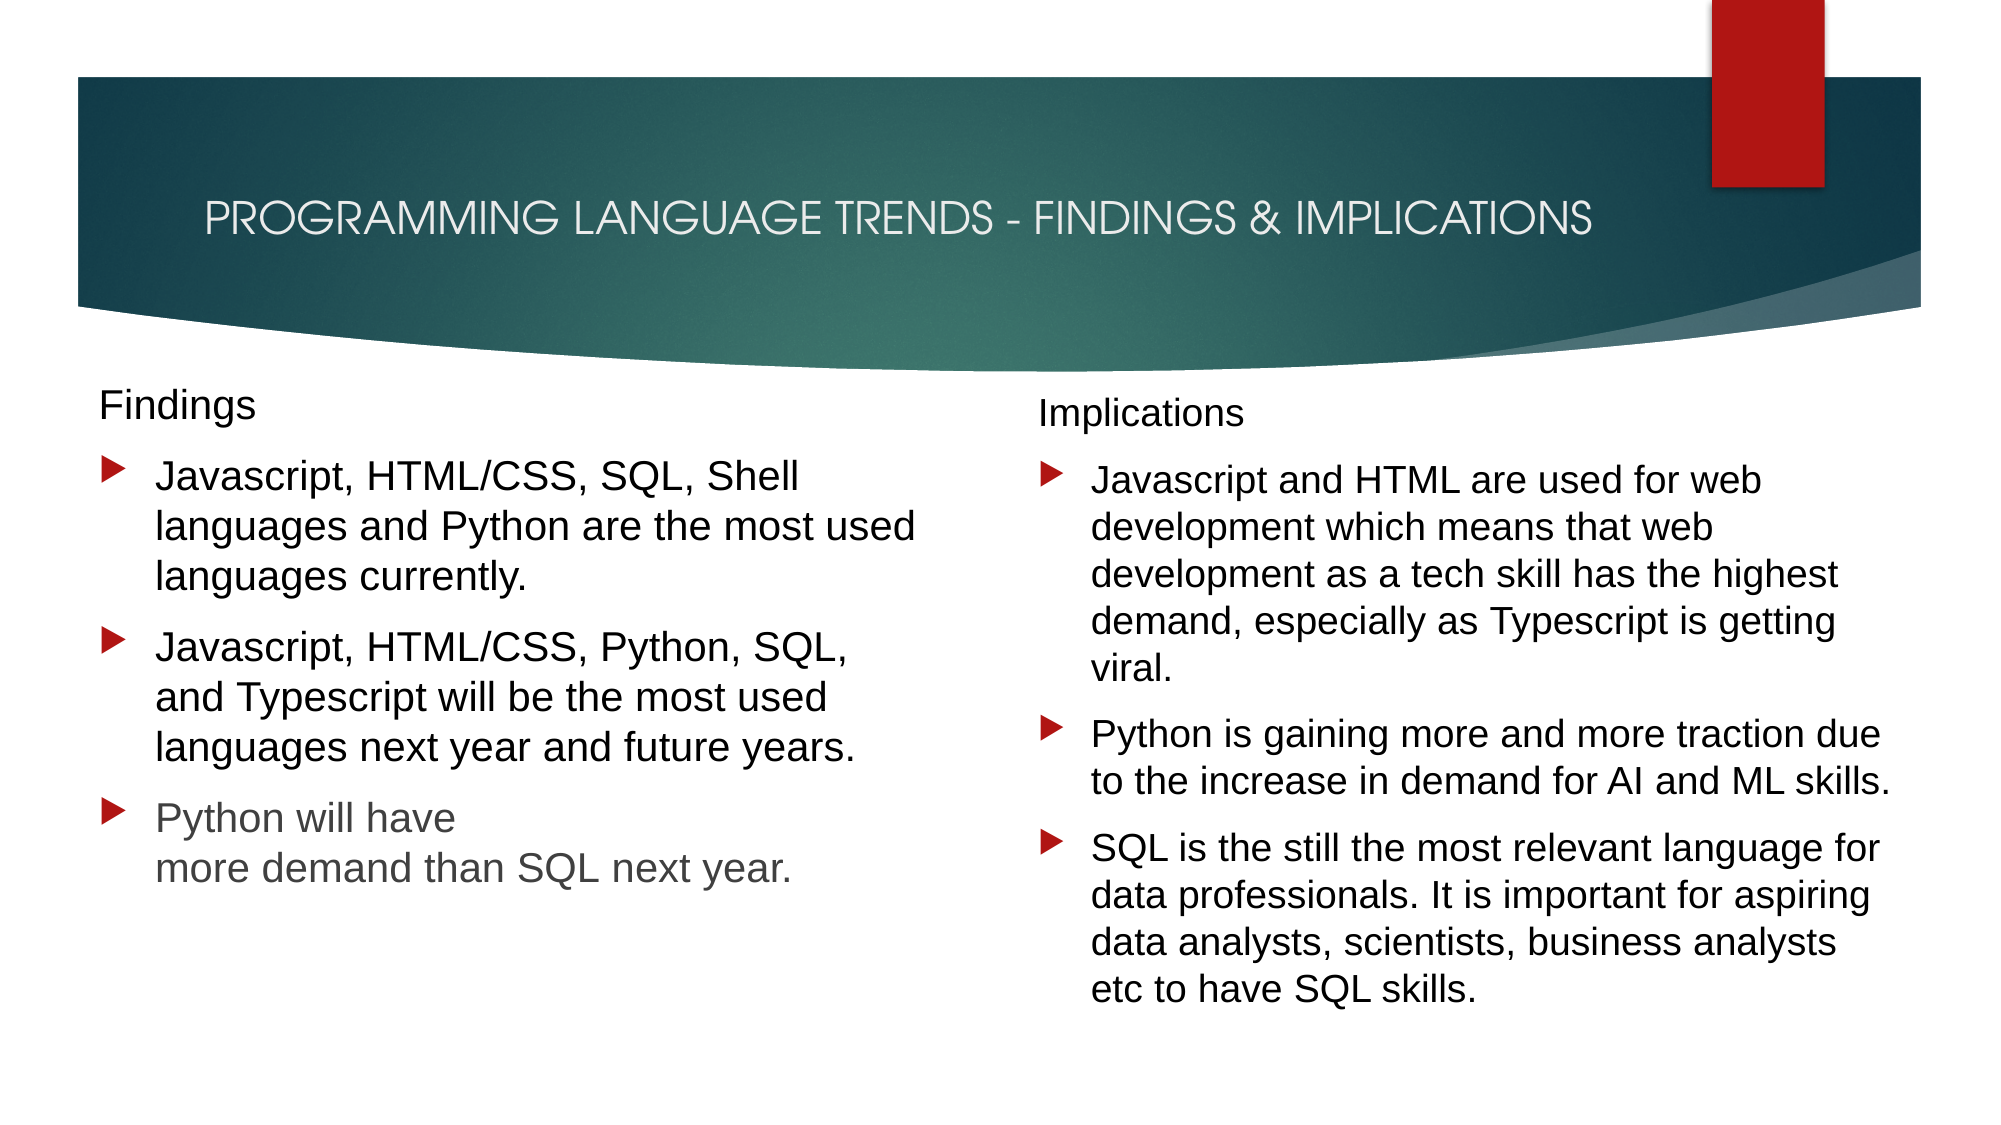

# PROGRAMMING LANGUAGE TRENDS - FINDINGS & IMPLICATIONS
Findings
Javascript, HTML/CSS, SQL, Shell languages and Python are the most used languages currently.
Javascript, HTML/CSS, Python, SQL, and Typescript will be the most used languages next year and future years.
Python will have more demand than SQL next year.

Implications
Javascript and HTML are used for web development which means that web development as a tech skill has the highest demand, especially as Typescript is getting viral.
Python is gaining more and more traction due to the increase in demand for AI and ML skills.
SQL is the still the most relevant language for data professionals. It is important for aspiring data analysts, scientists, business analysts etc to have SQL skills.